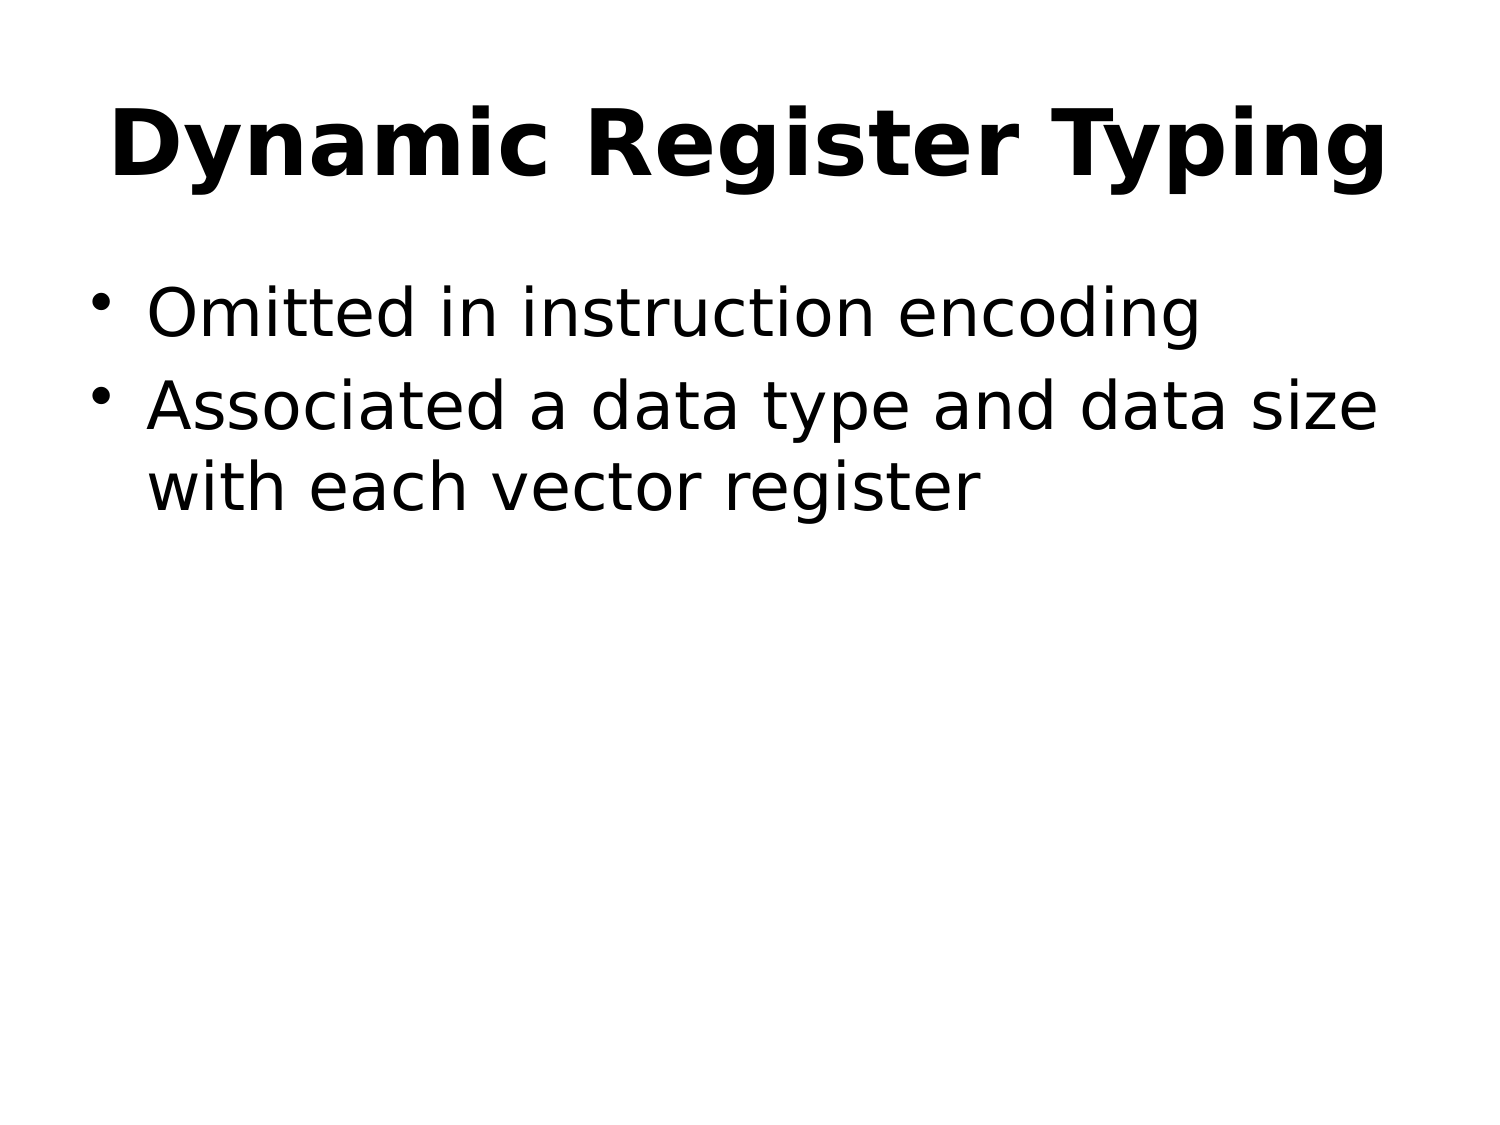

# Dynamic Register Typing
Omitted in instruction encoding
Associated a data type and data size with each vector register